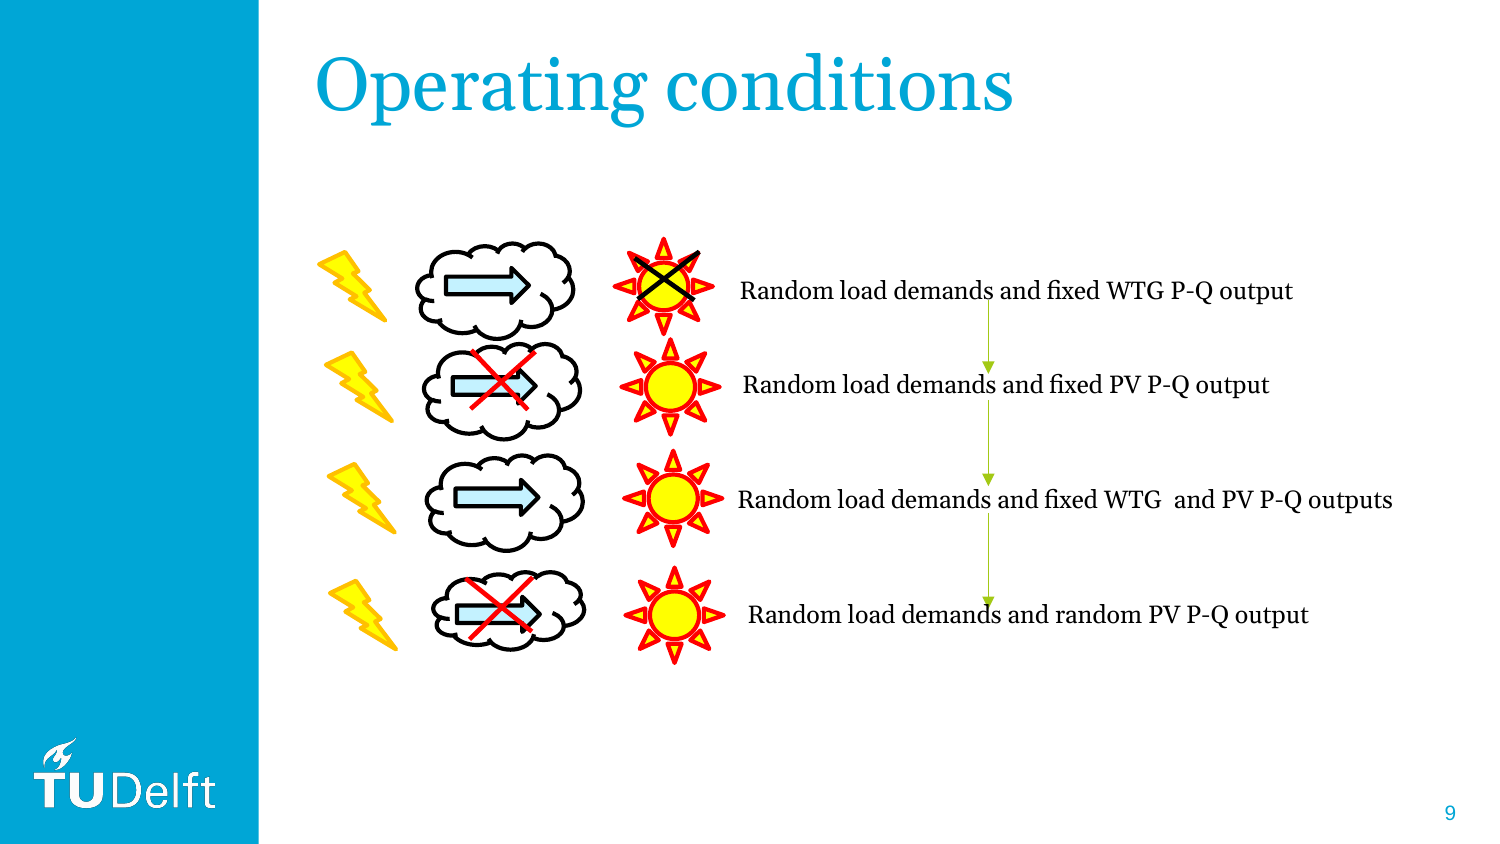

# Operating conditions

Random load demands and fixed WTG P-Q output

Random load demands and fixed PV P-Q output

Random load demands and fixed WTG  and PV P-Q outputs

Random load demands and random PV P-Q output​